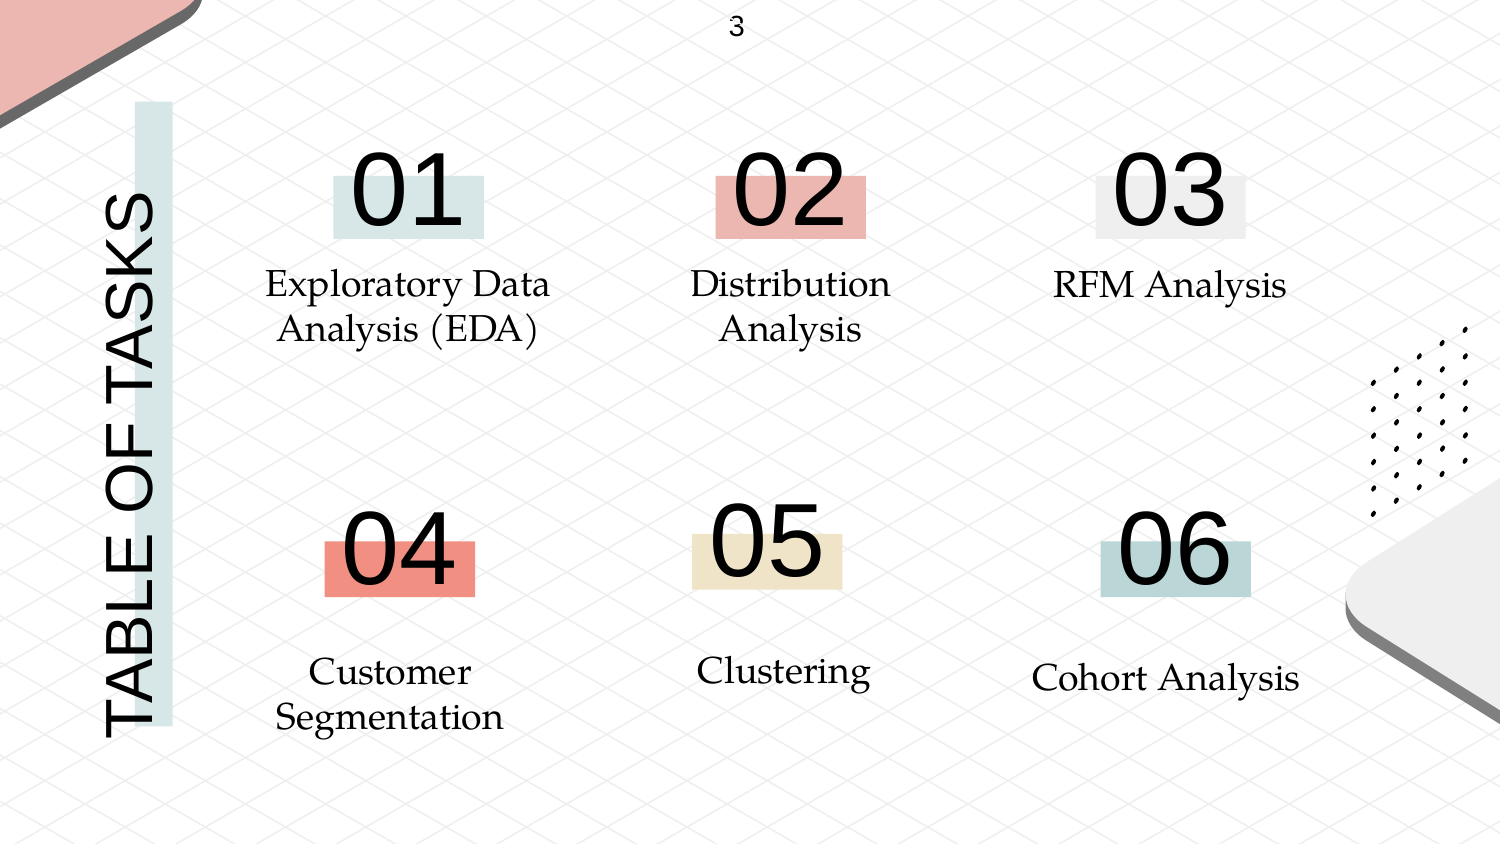

01
02
03

# Distribution Analysis
RFM Analysis
Exploratory Data Analysis (EDA)
TABLE OF TASKS

05
04
06

Clustering
Customer Segmentation
Cohort Analysis